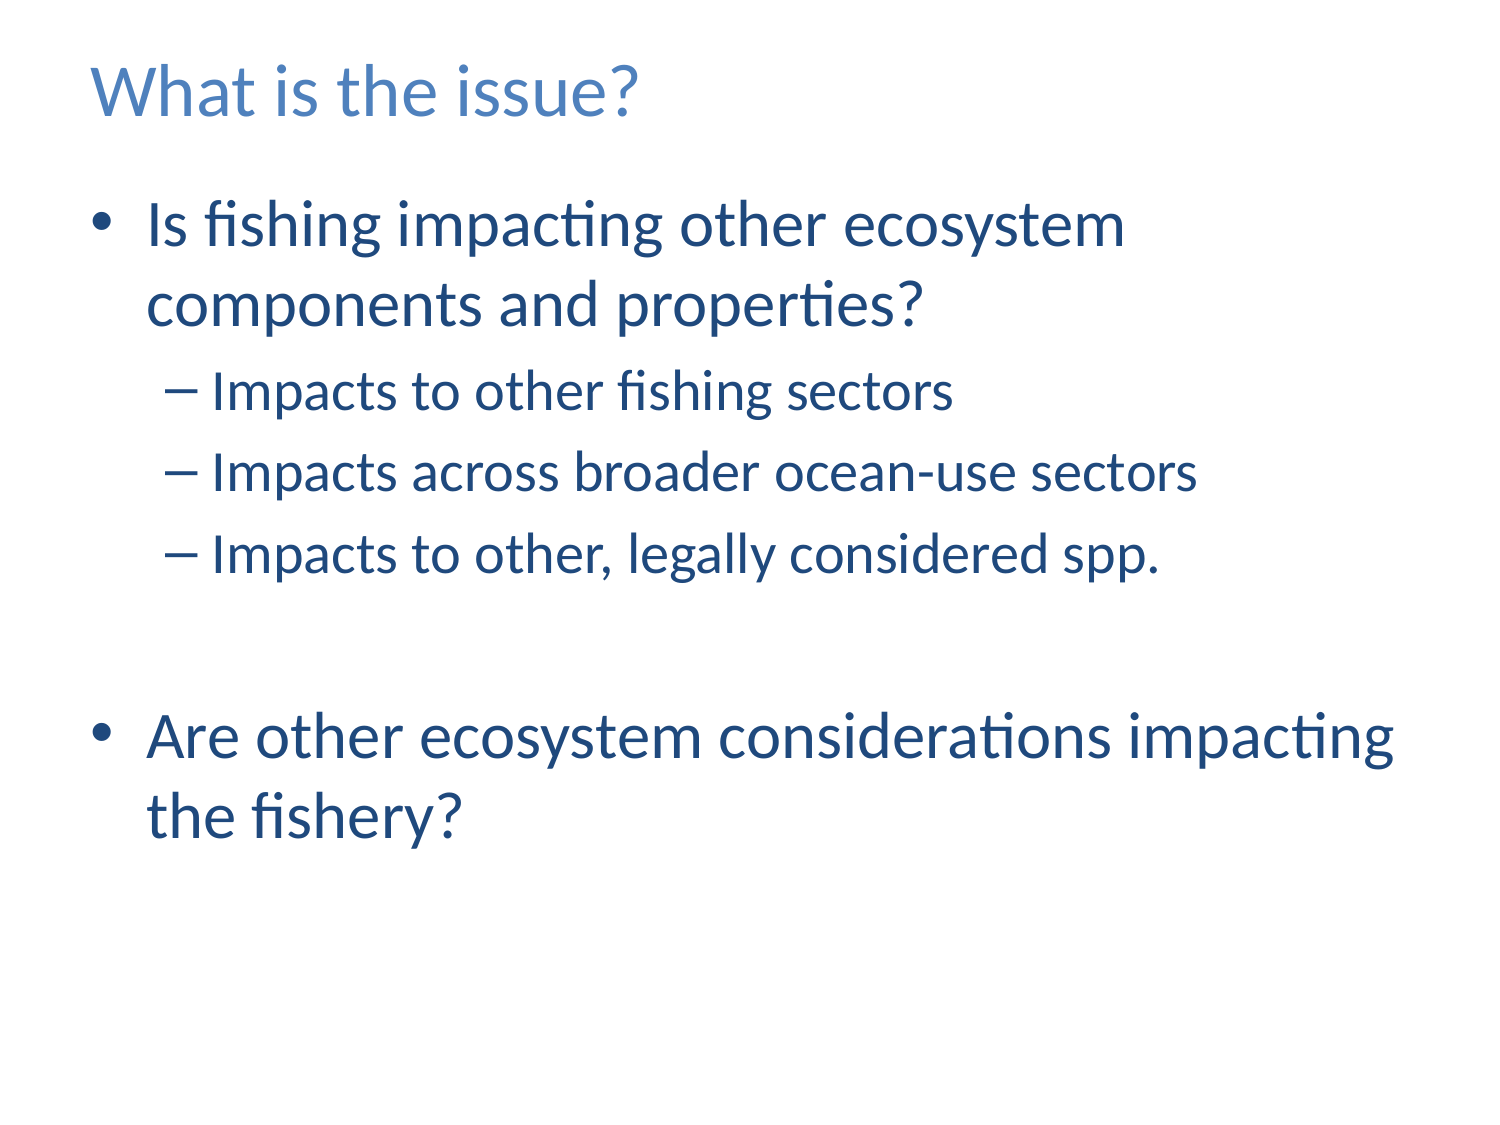

# What is the issue?
Is fishing impacting other ecosystem components and properties?
Impacts to other fishing sectors
Impacts across broader ocean-use sectors
Impacts to other, legally considered spp.

Are other ecosystem considerations impacting the fishery?